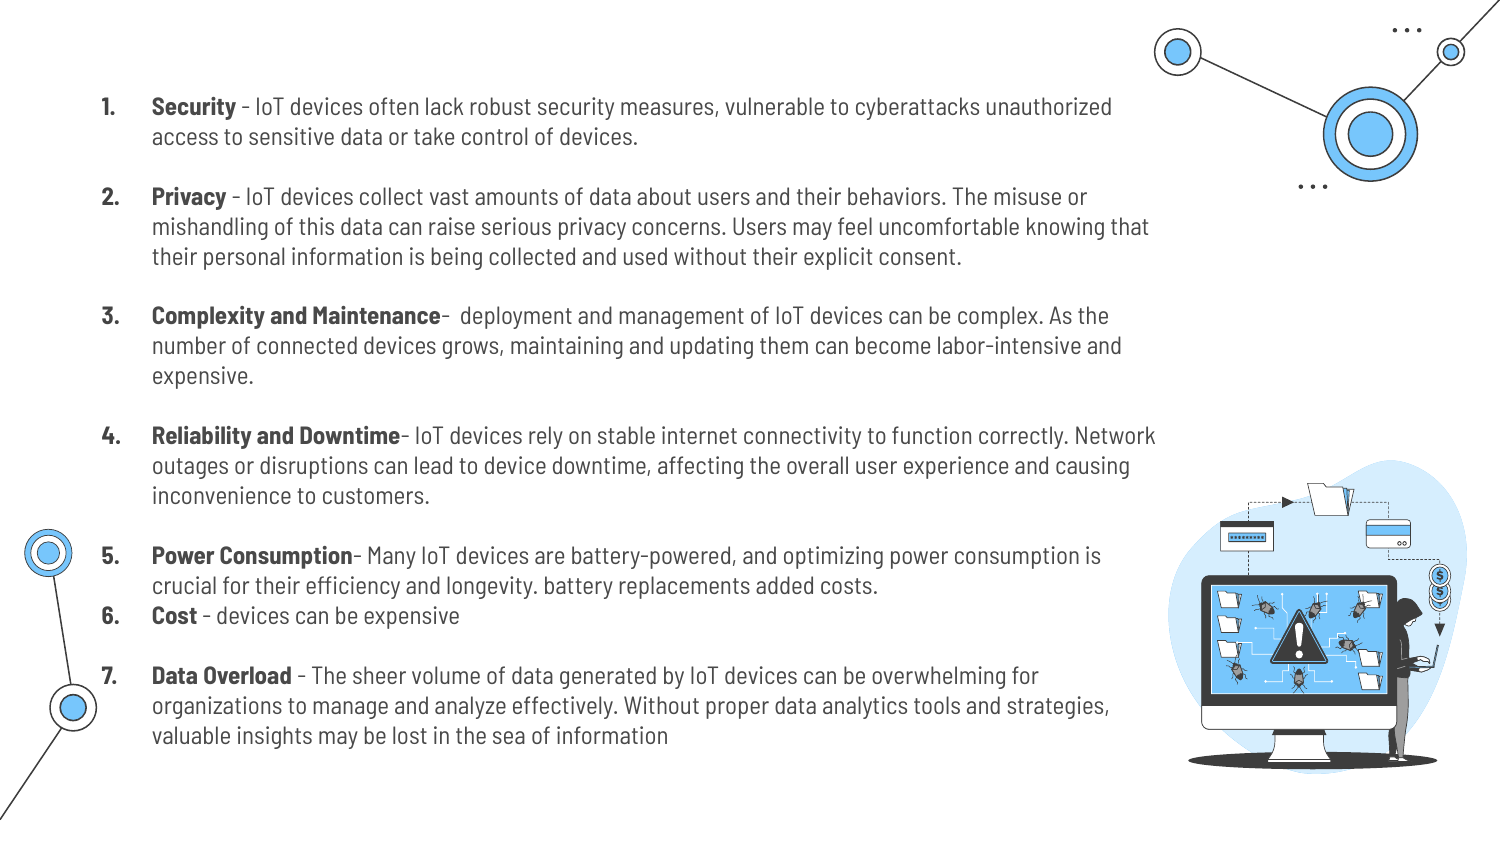

Security - IoT devices often lack robust security measures, vulnerable to cyberattacks unauthorized access to sensitive data or take control of devices.

Privacy - IoT devices collect vast amounts of data about users and their behaviors. The misuse or mishandling of this data can raise serious privacy concerns. Users may feel uncomfortable knowing that their personal information is being collected and used without their explicit consent.

Complexity and Maintenance-  deployment and management of IoT devices can be complex. As the number of connected devices grows, maintaining and updating them can become labor-intensive and expensive.

Reliability and Downtime- IoT devices rely on stable internet connectivity to function correctly. Network outages or disruptions can lead to device downtime, affecting the overall user experience and causing inconvenience to customers.

Power Consumption- Many IoT devices are battery-powered, and optimizing power consumption is crucial for their efficiency and longevity. battery replacements added costs.
Cost - devices can be expensive

Data Overload - The sheer volume of data generated by IoT devices can be overwhelming for organizations to manage and analyze effectively. Without proper data analytics tools and strategies, valuable insights may be lost in the sea of information